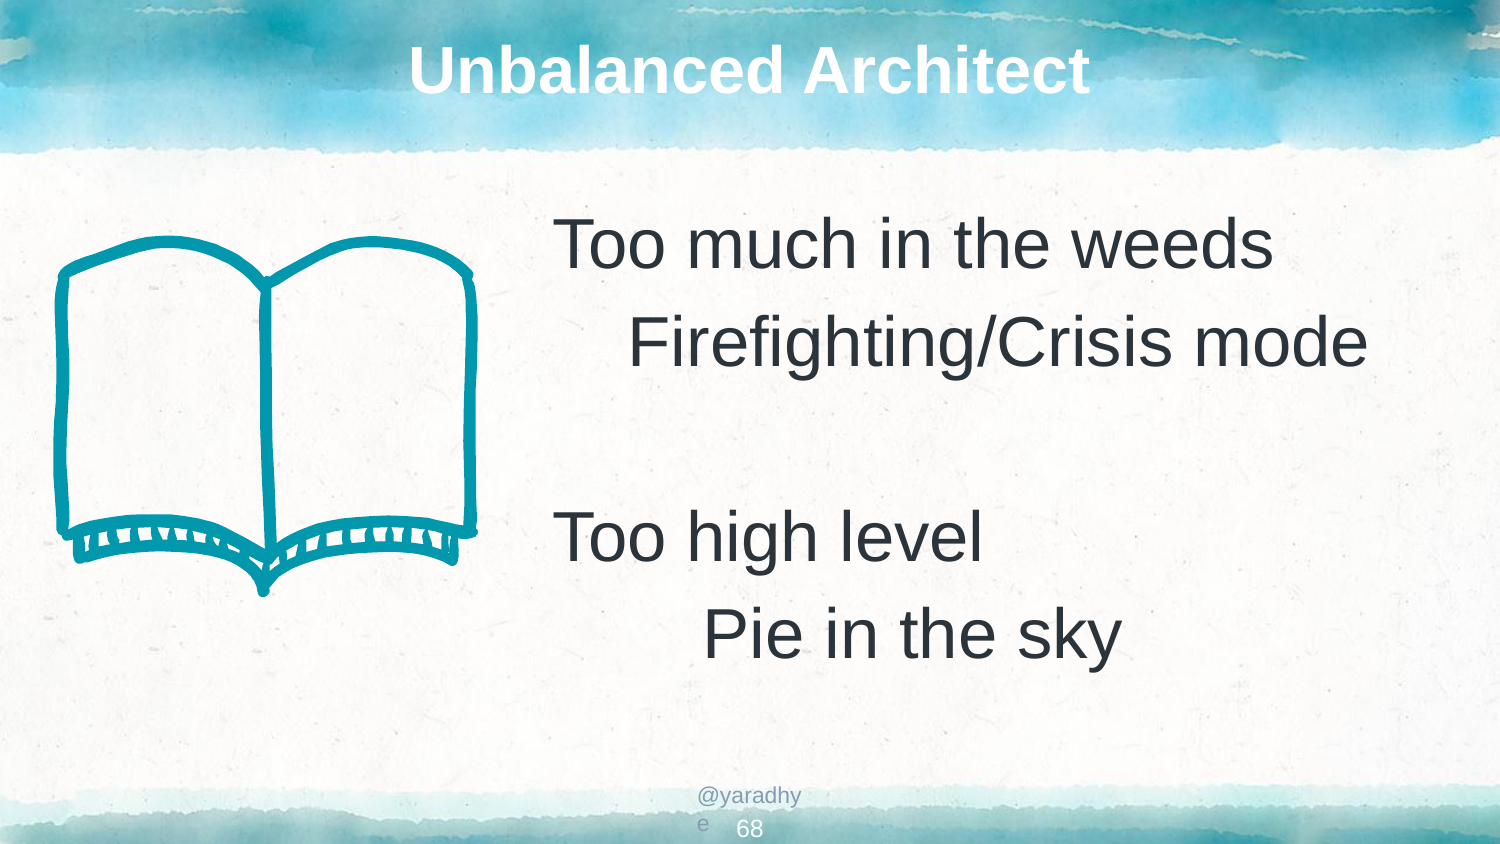

# Unbalanced Architect
Too much in the weeds
Firefighting/Crisis mode

Too high level
	Pie in the sky

68